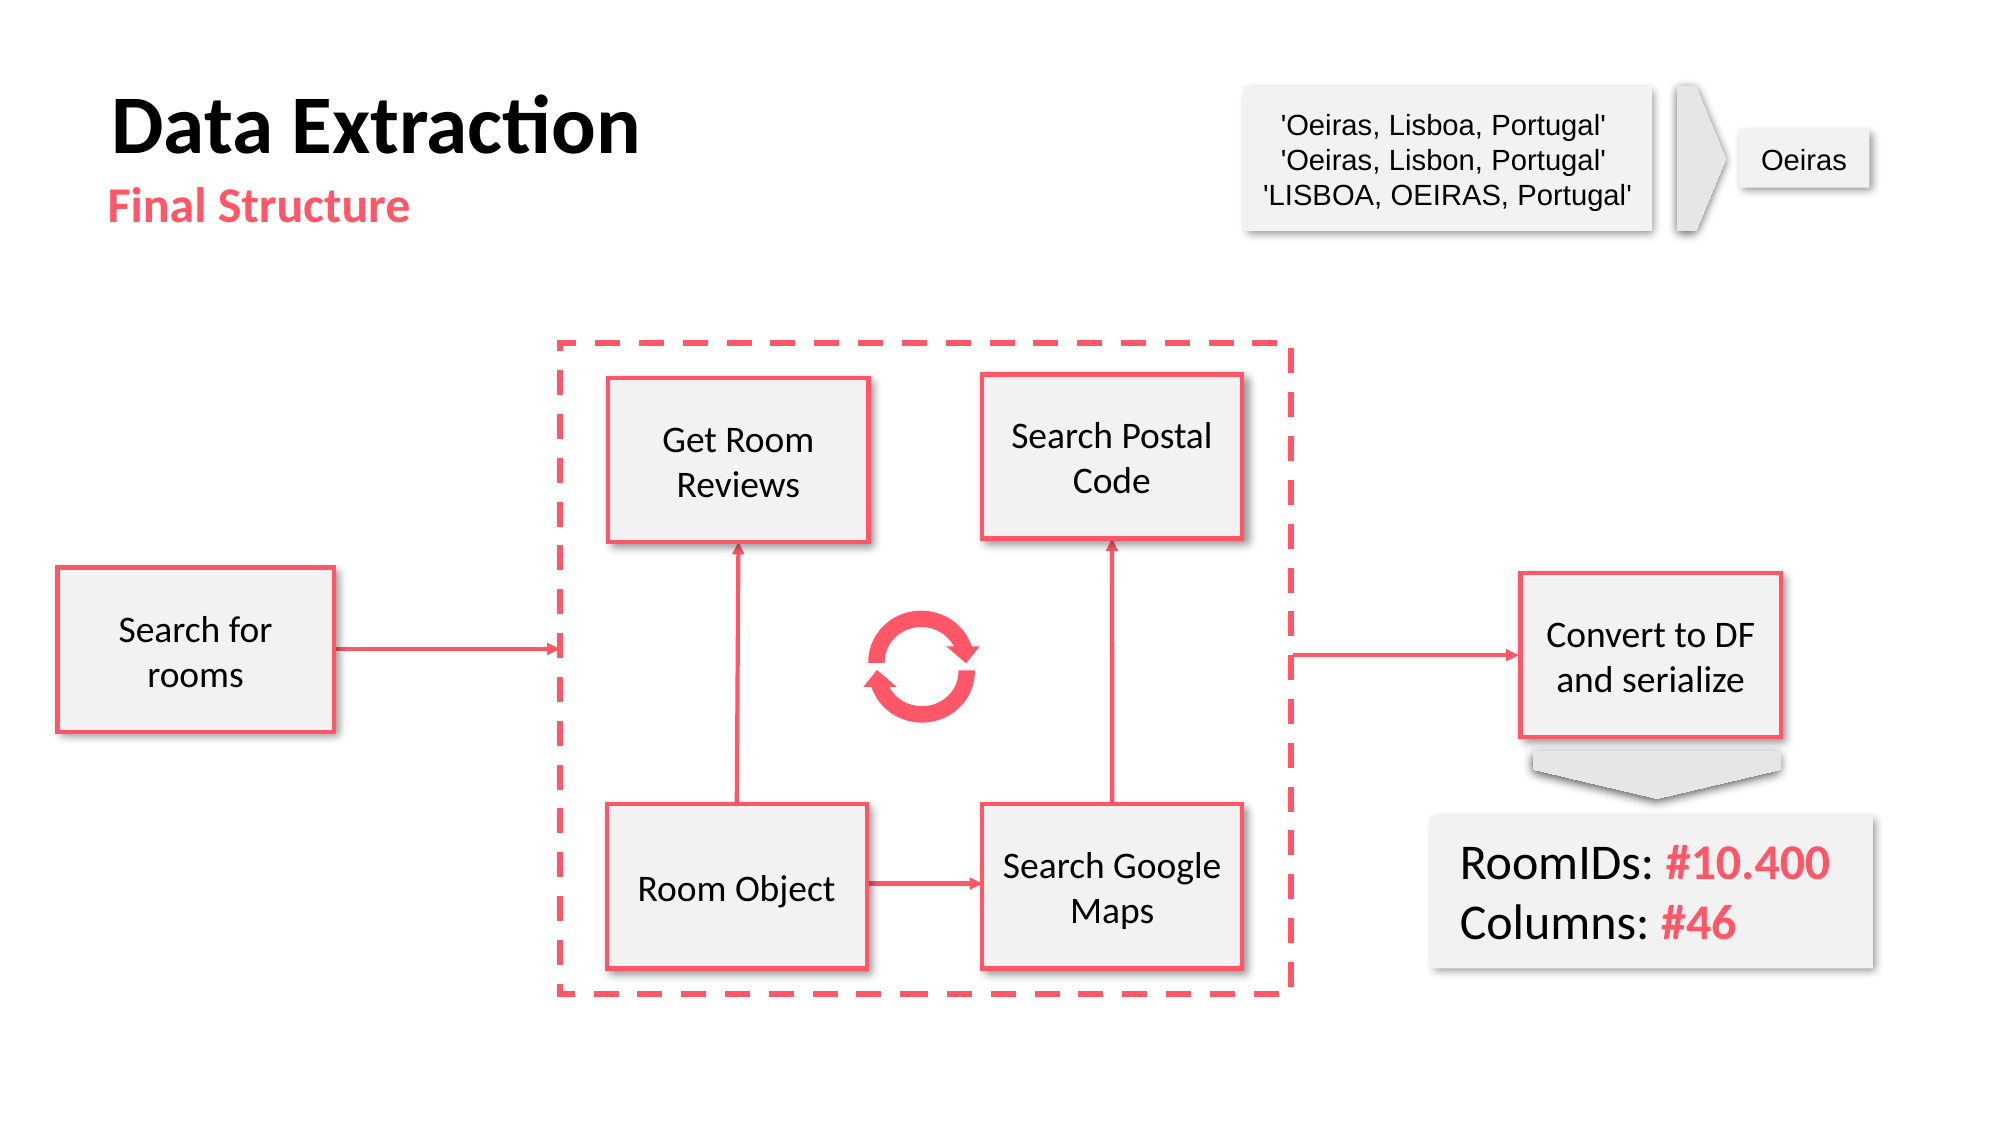

Data Extraction
'Oeiras, Lisboa, Portugal'
'Oeiras, Lisbon, Portugal'
'LISBOA, OEIRAS, Portugal'

Oeiras
Final Structure

Search Postal Code
Get Room Reviews
Search for rooms
Convert to DF and serialize

Room Object
Search Google Maps

RoomIDs: #10.400
Columns: #46